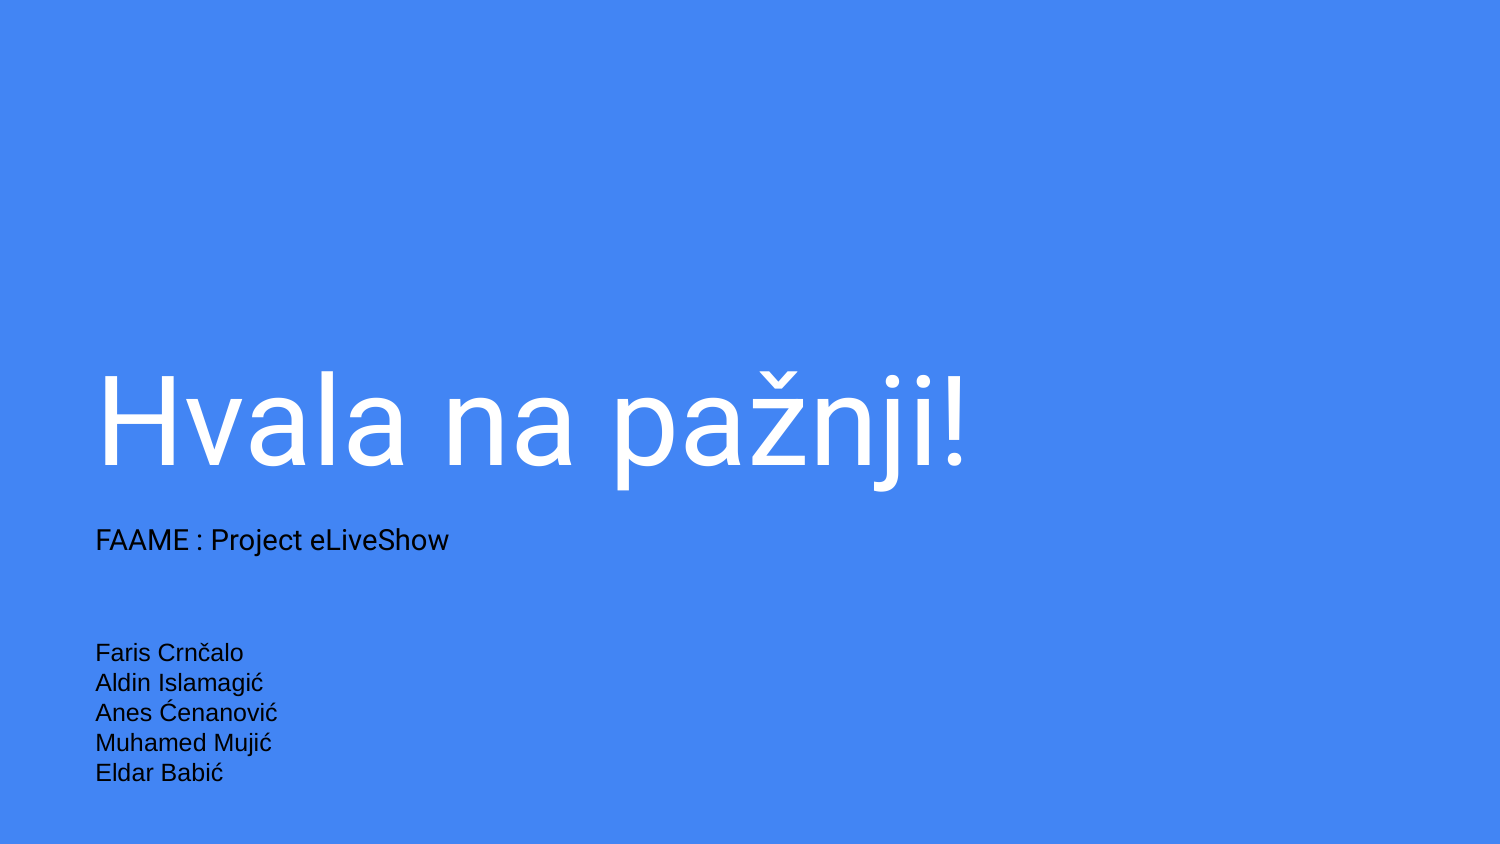

# Hvala na pažnji!
FAAME : Project eLiveShow
Faris Crnčalo
Aldin Islamagić
Anes Ćenanović
Muhamed Mujić
Eldar Babić